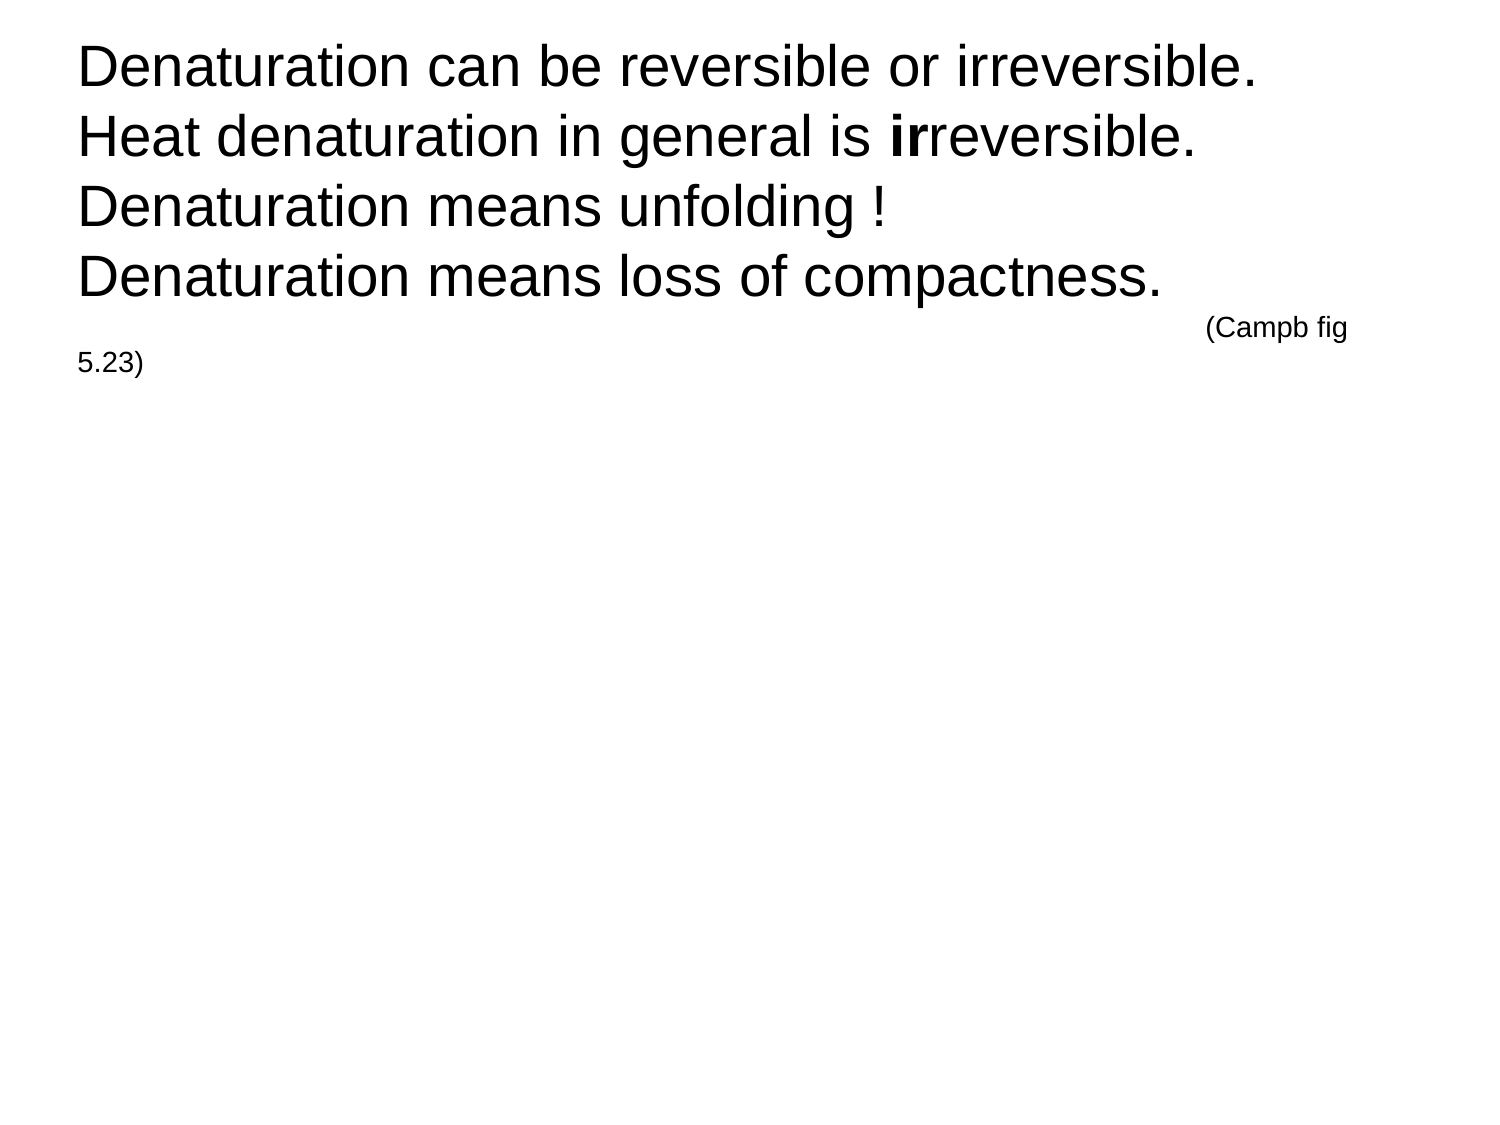

Denaturation can be reversible or irreversible.
Heat denaturation in general is irreversible.
Denaturation means unfolding !
Denaturation means loss of compactness.
                                                                                                                                         (Campb fig 5.23)